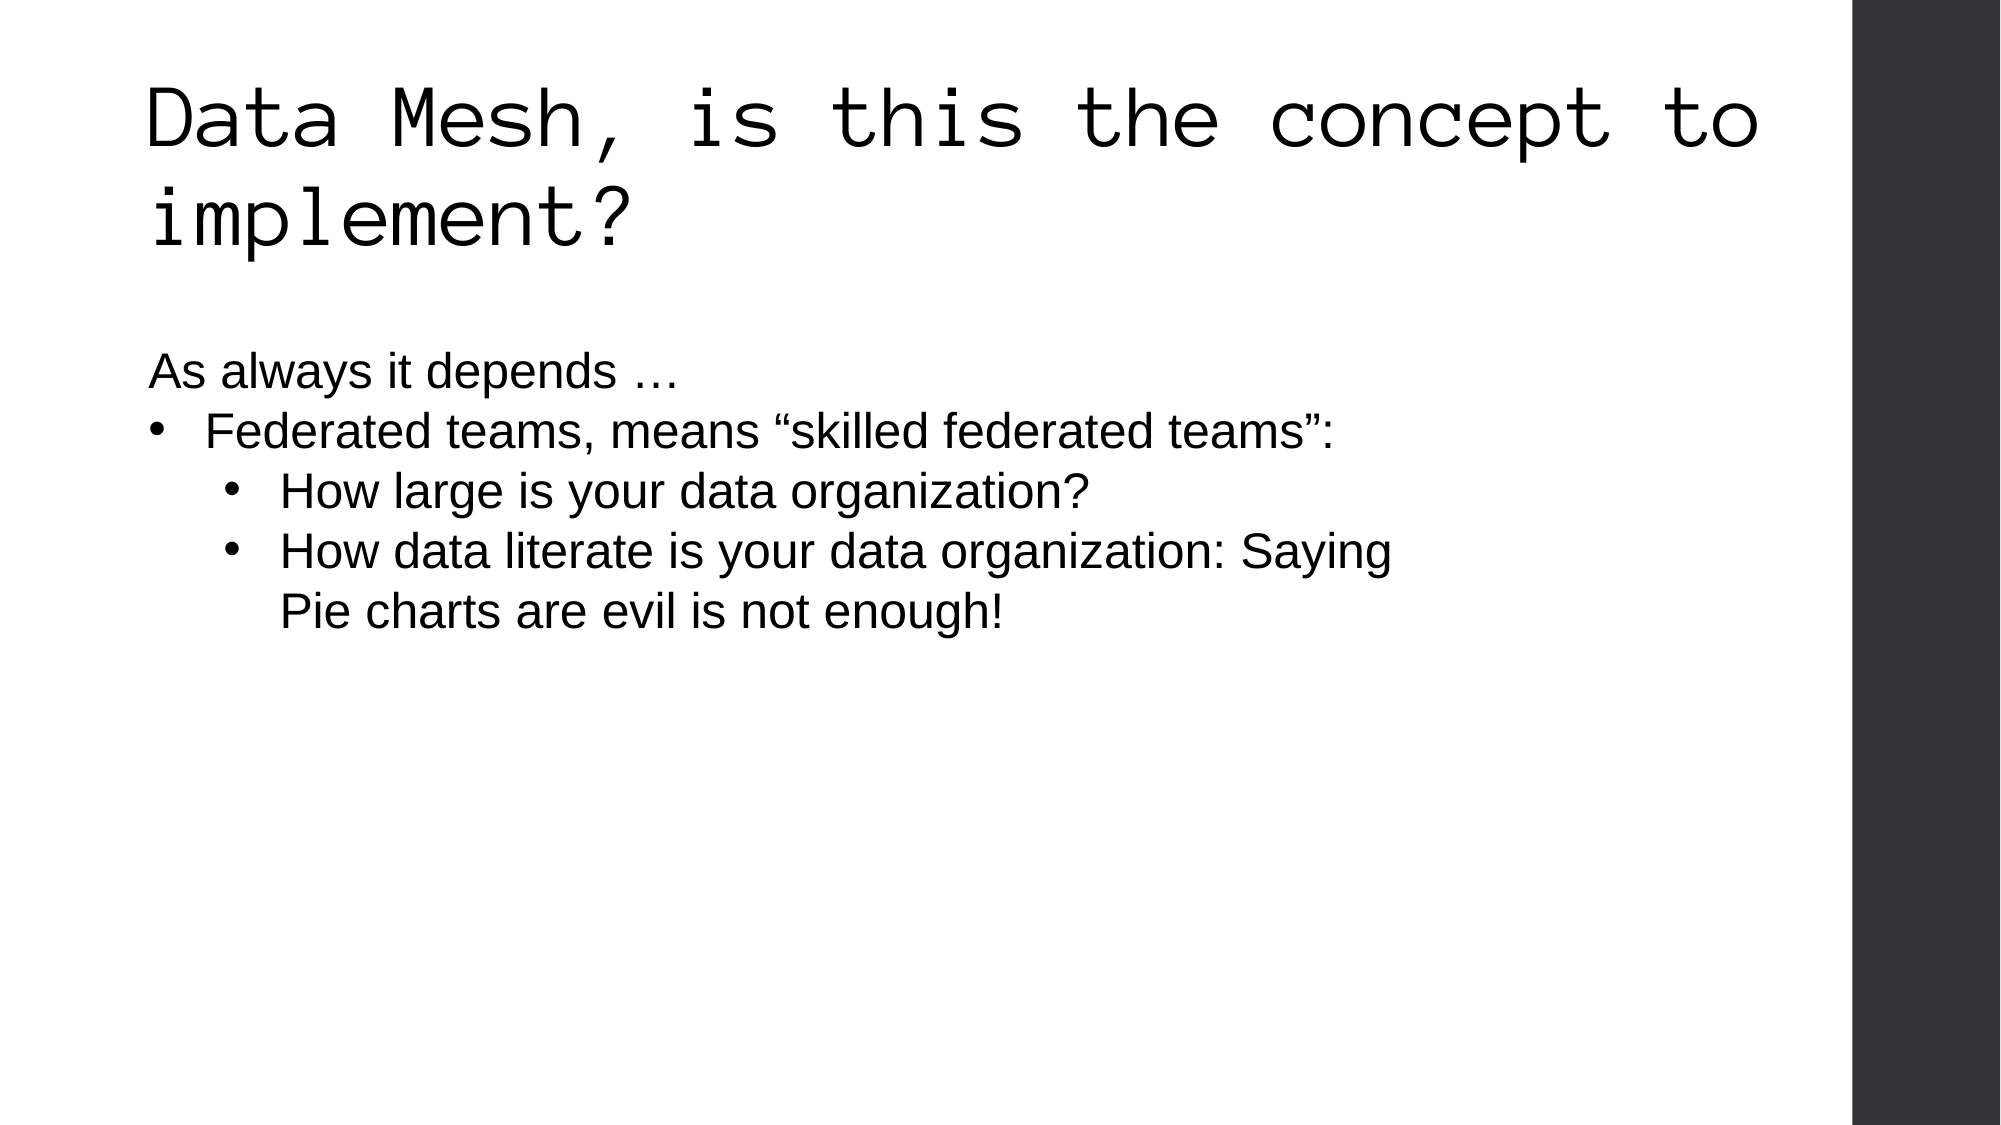

# Data Mesh, is this the concept to implement?
As always it depends …
Federated teams, means “skilled federated teams”:
How large is your data organization?
How data literate is your data organization: Saying Pie charts are evil is not enough!